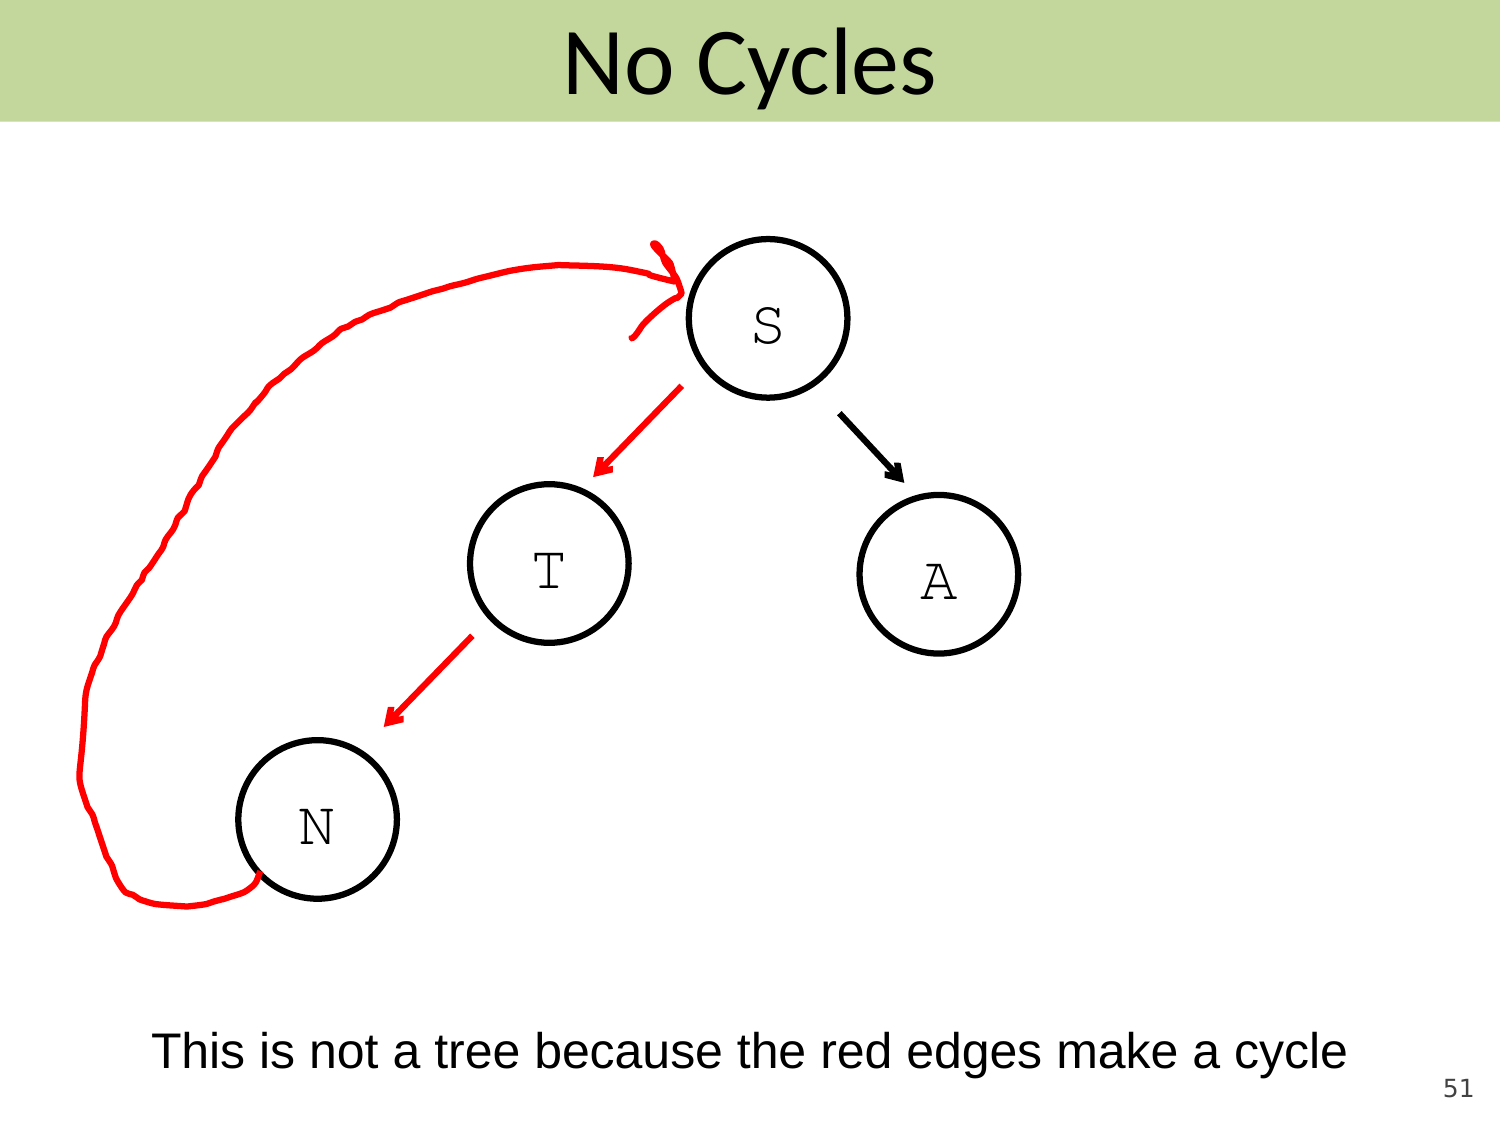

# No Cycles
S

T
A
N
This is not a tree because the red edges make a cycle